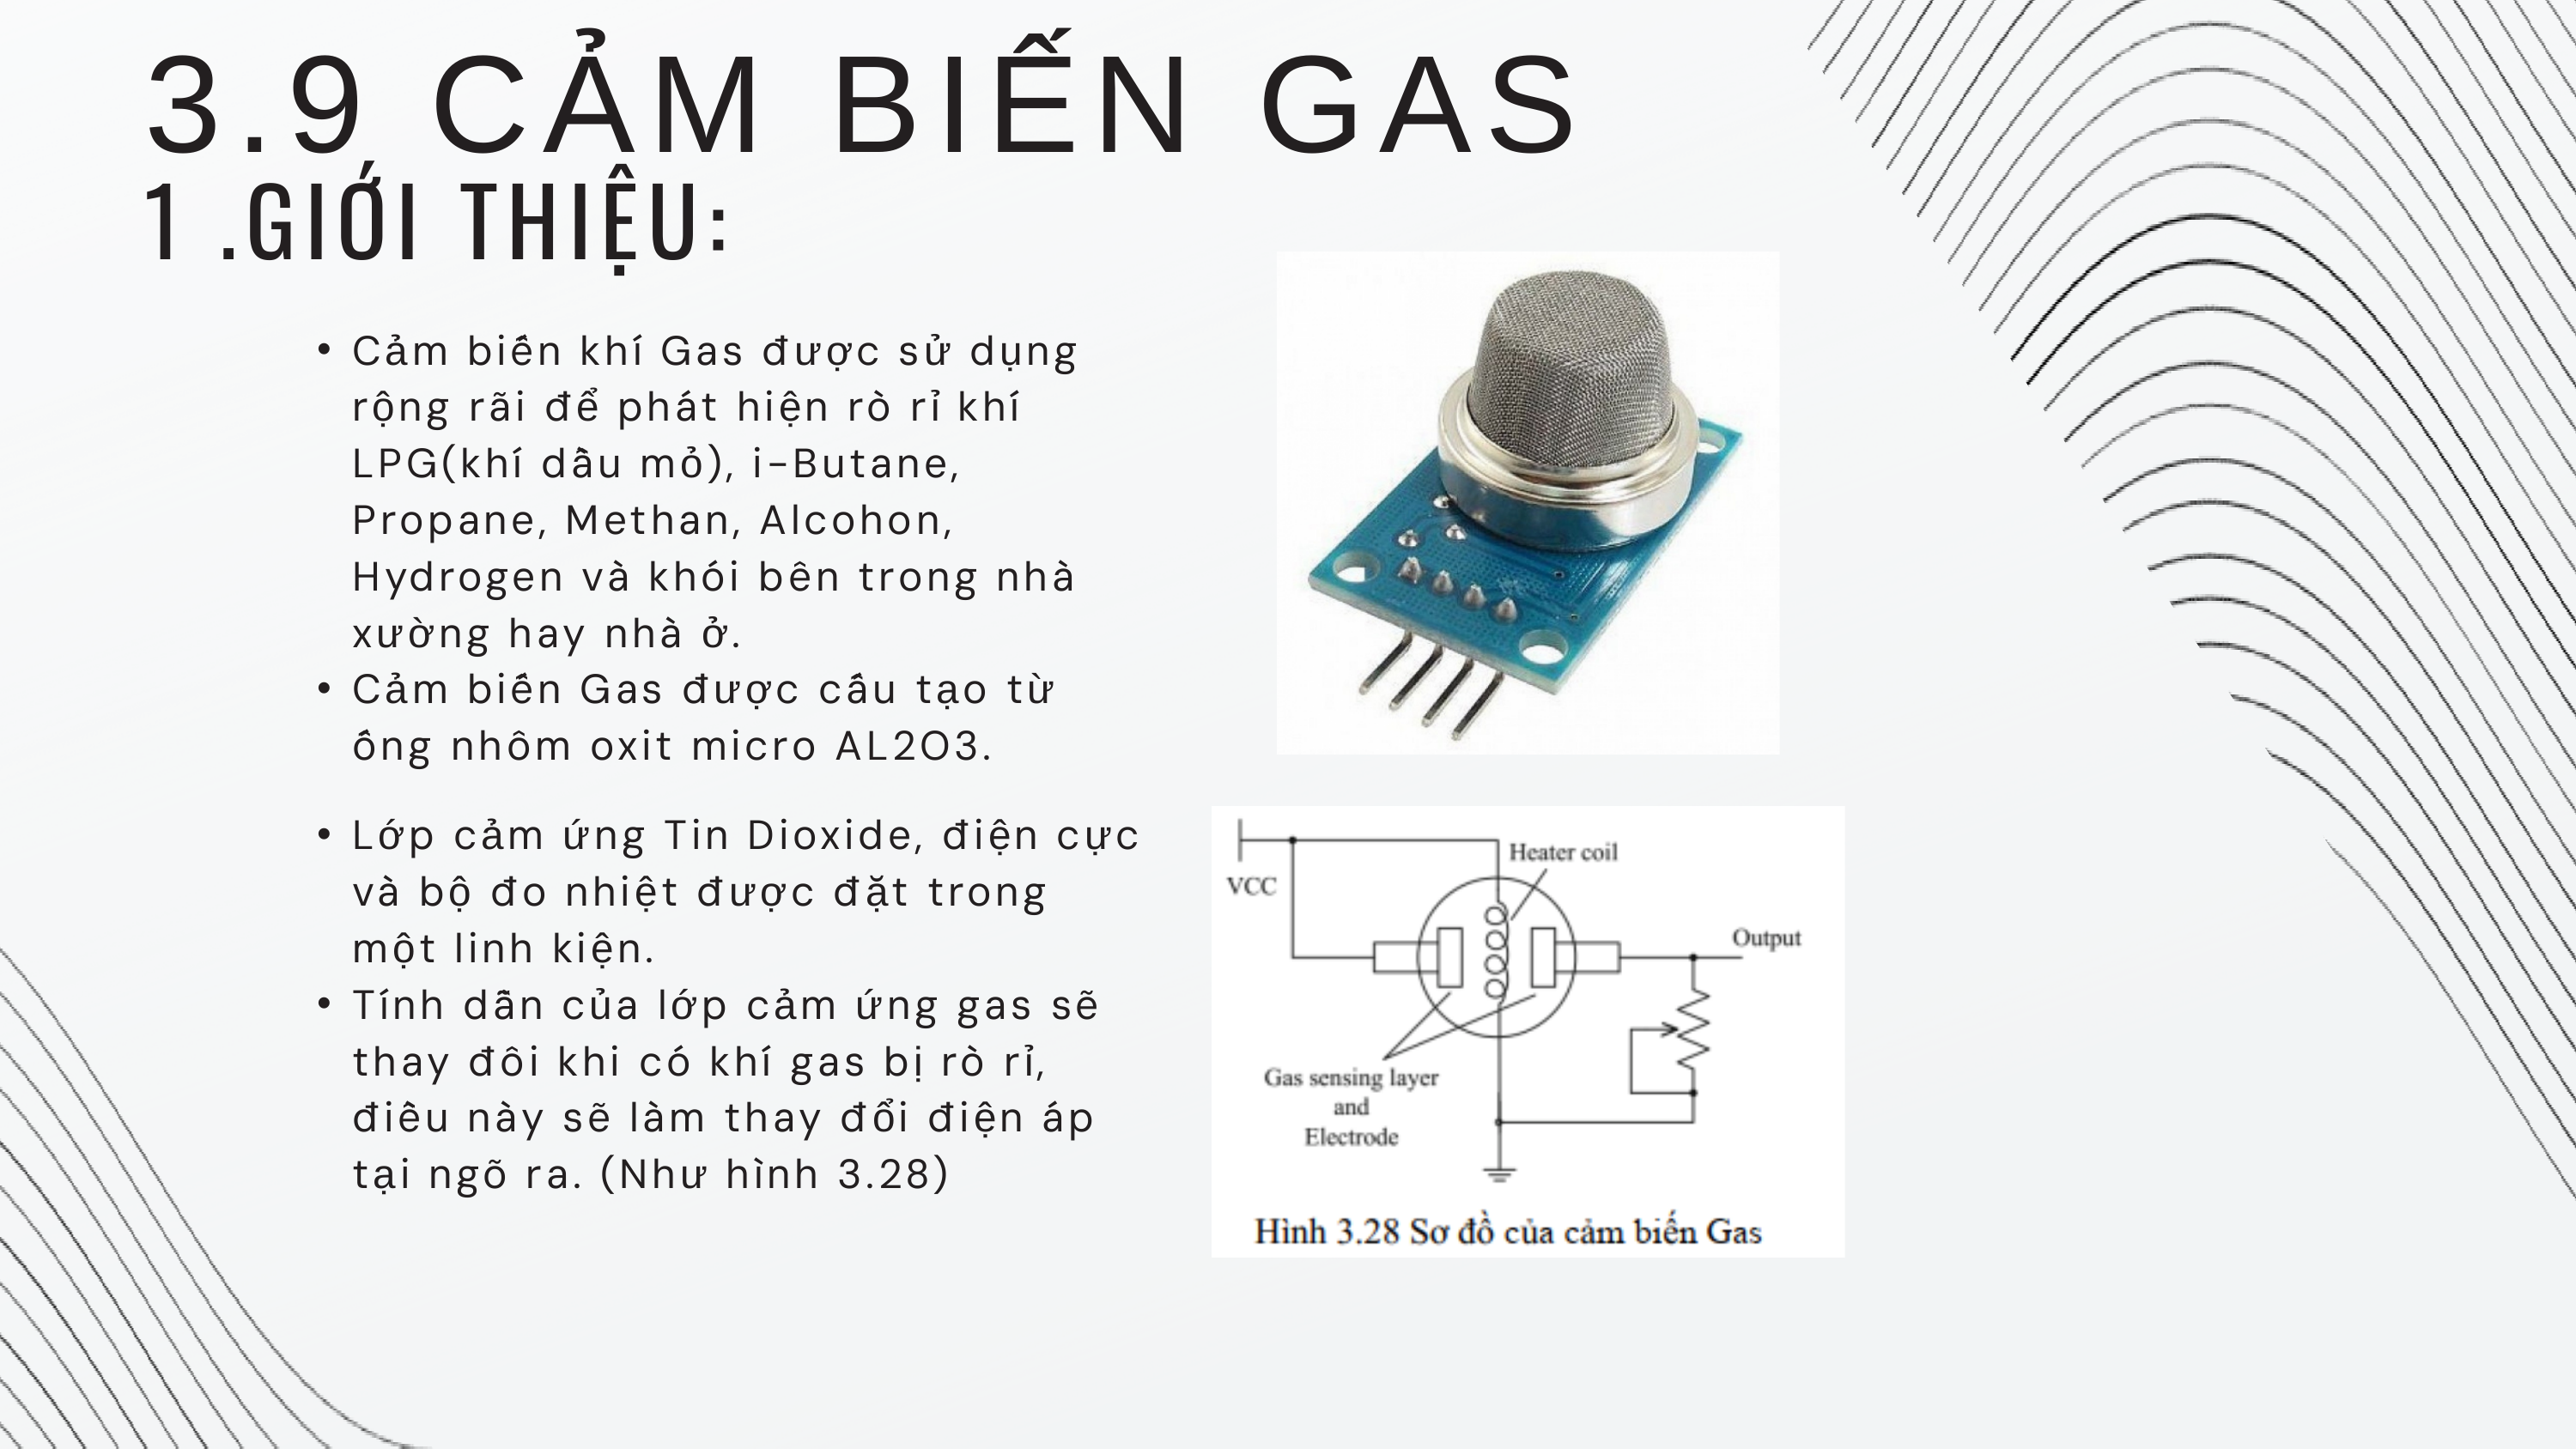

3.9 CẢM BIẾN GAS
1 .GIỚI THIỆU:

Cảm biến khí Gas được sử dụng rộng rãi để phát hiện rò rỉ khí LPG(khí dầu mỏ), i-Butane, Propane, Methan, Alcohon, Hydrogen và khói bên trong nhà xường hay nhà ở.
Cảm biến Gas được cấu tạo từ ống nhôm oxit micro AL2O3.
Lớp cảm ứng Tin Dioxide, điện cực và bộ đo nhiệt được đặt trong một linh kiện.
Tính dẫn của lớp cảm ứng gas sẽ thay đôi khi có khí gas bị rò rỉ, điều này sẽ làm thay đổi điện áp tại ngõ ra. (Như hình 3.28)